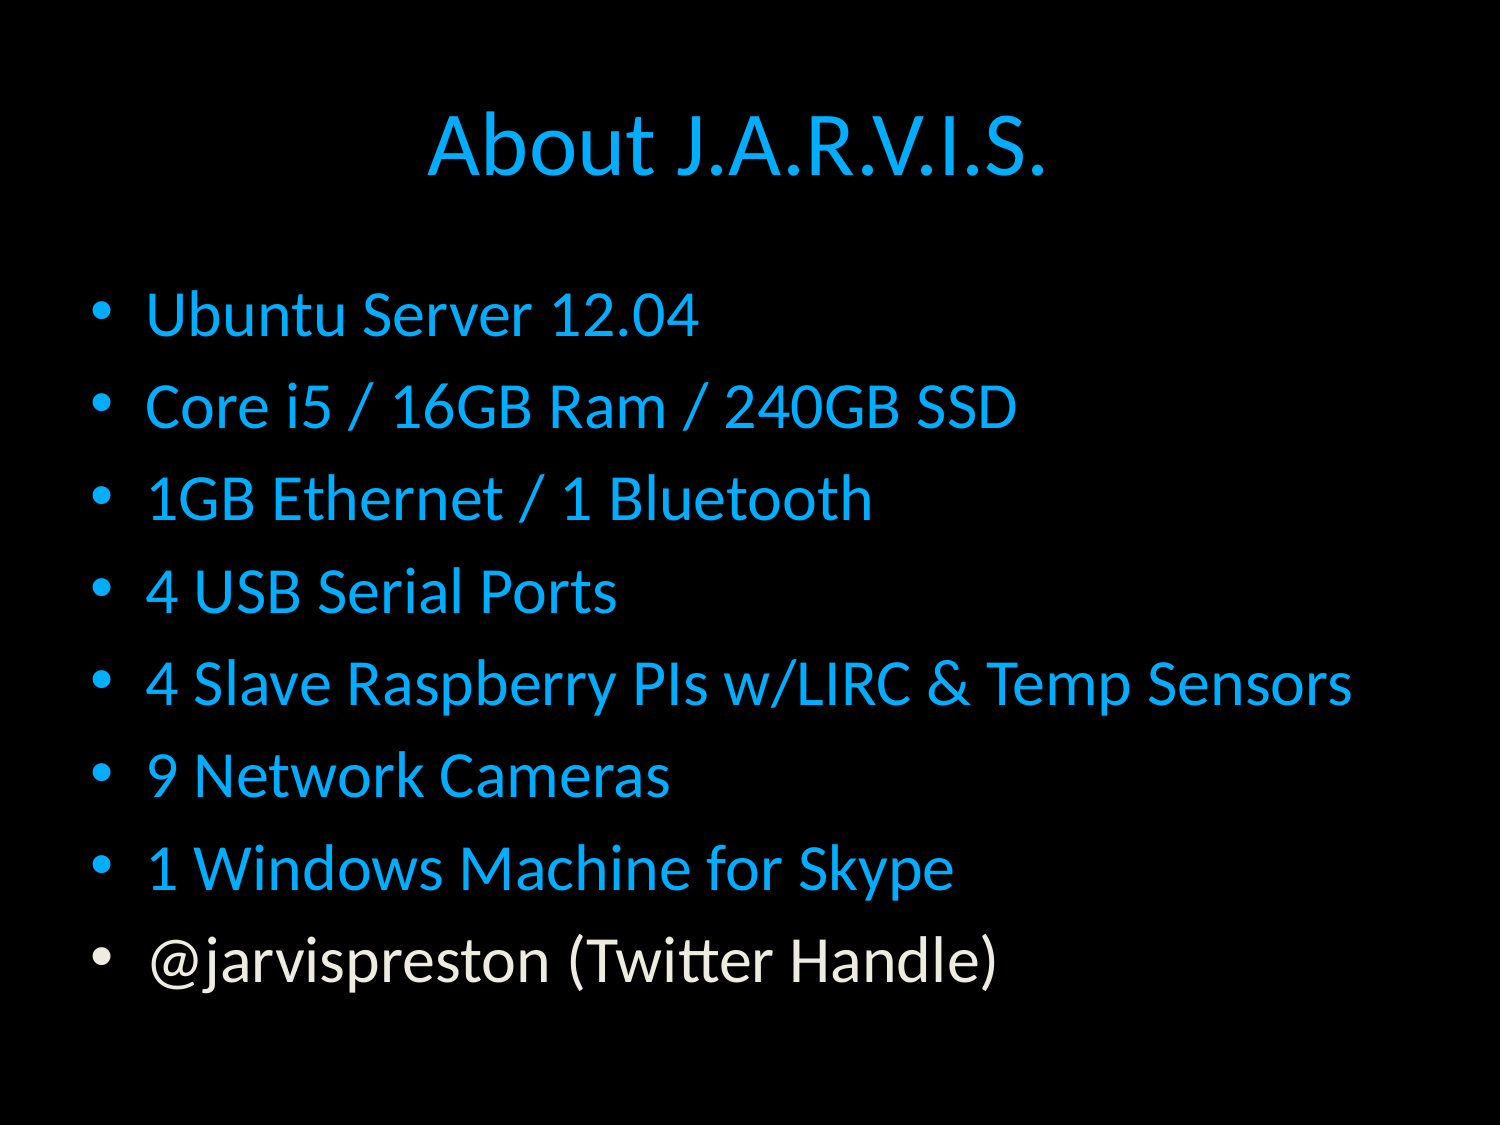

# About J.A.R.V.I.S.
Ubuntu Server 12.04
Core i5 / 16GB Ram / 240GB SSD
1GB Ethernet / 1 Bluetooth
4 USB Serial Ports
4 Slave Raspberry PIs w/LIRC & Temp Sensors
9 Network Cameras
1 Windows Machine for Skype
@jarvispreston (Twitter Handle)